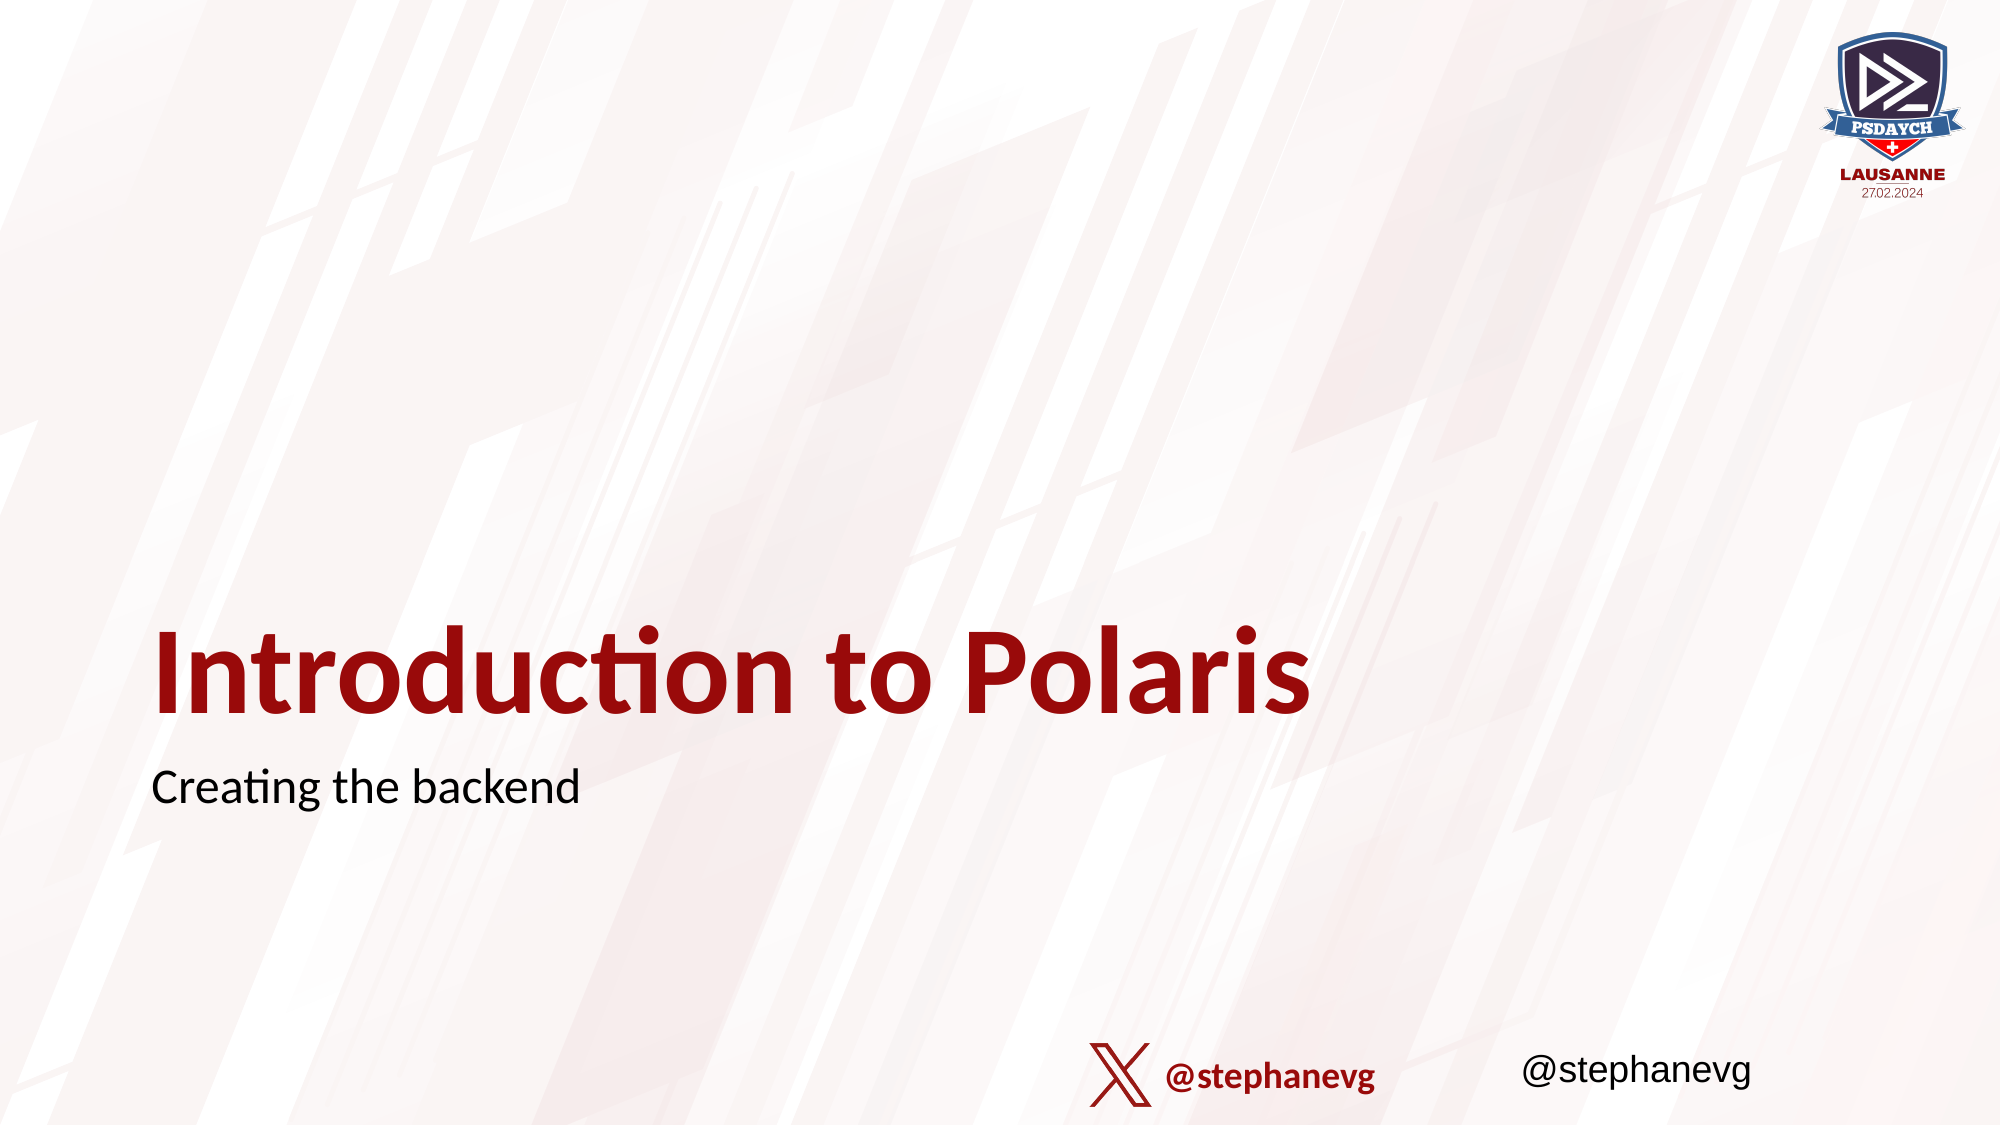

# Introduction to Polaris
Creating the backend
@stephanevg